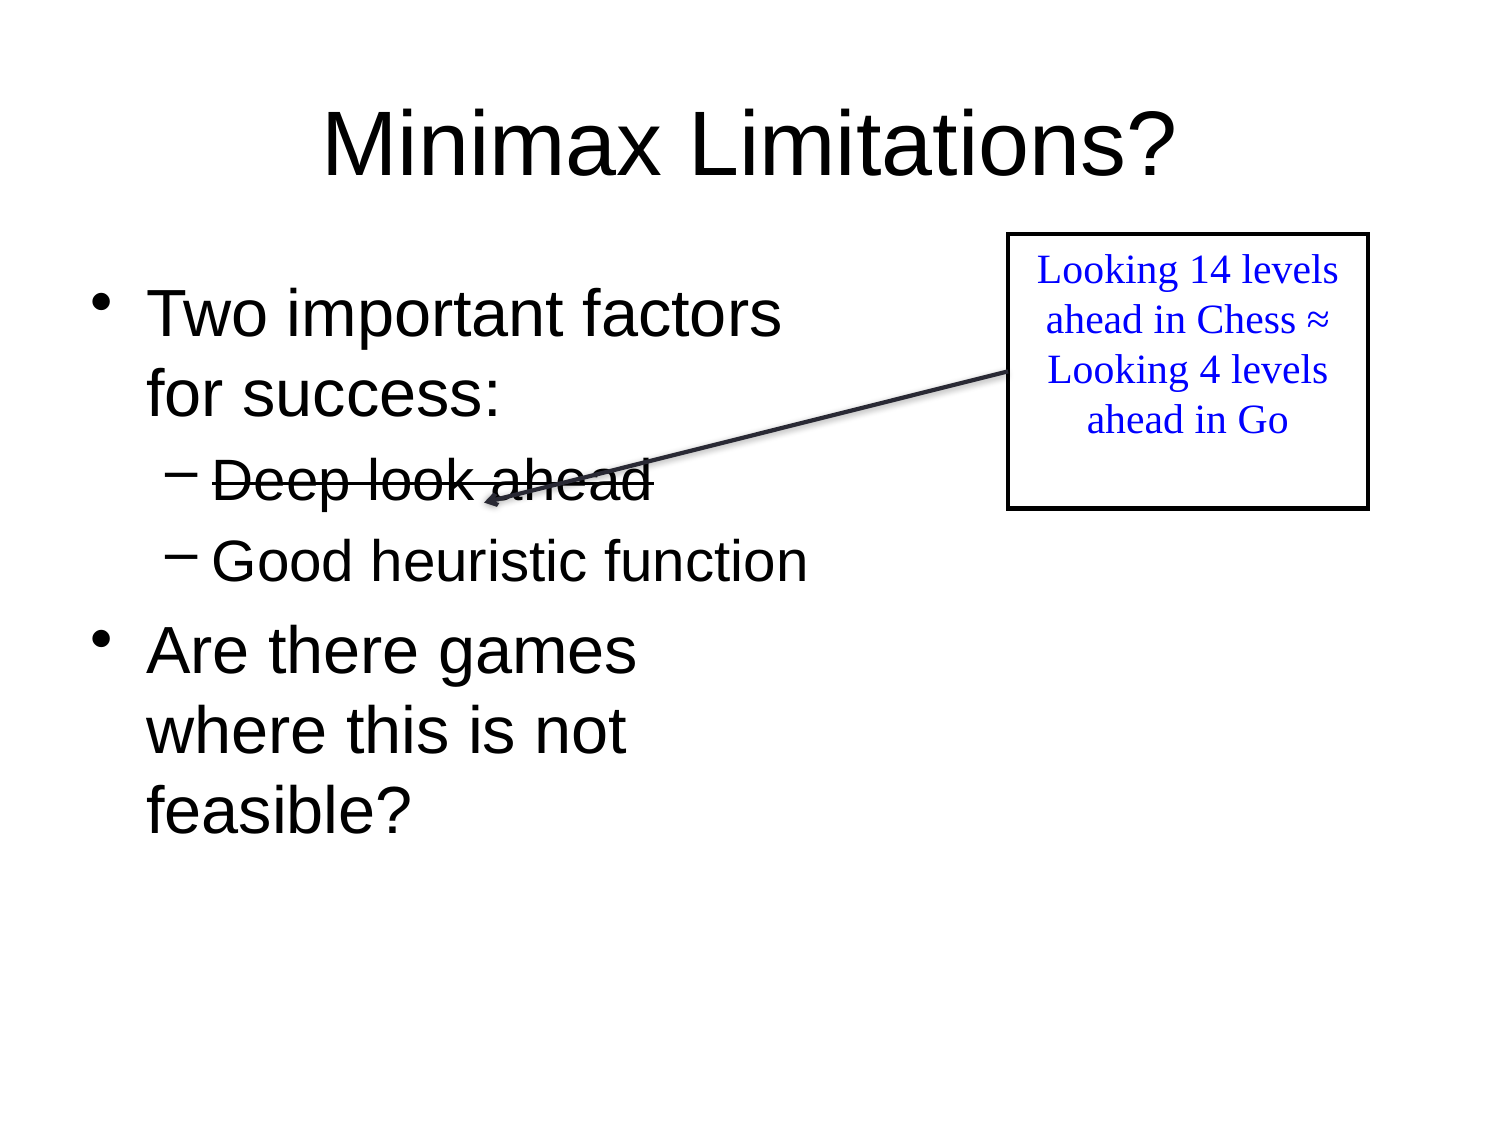

# Minimax Limitations?
Looking 14 levels ahead in Chess ≈ Looking 4 levels ahead in Go

Two important factors for success:
Deep look ahead
Good heuristic function
Are there games where this is not feasible?